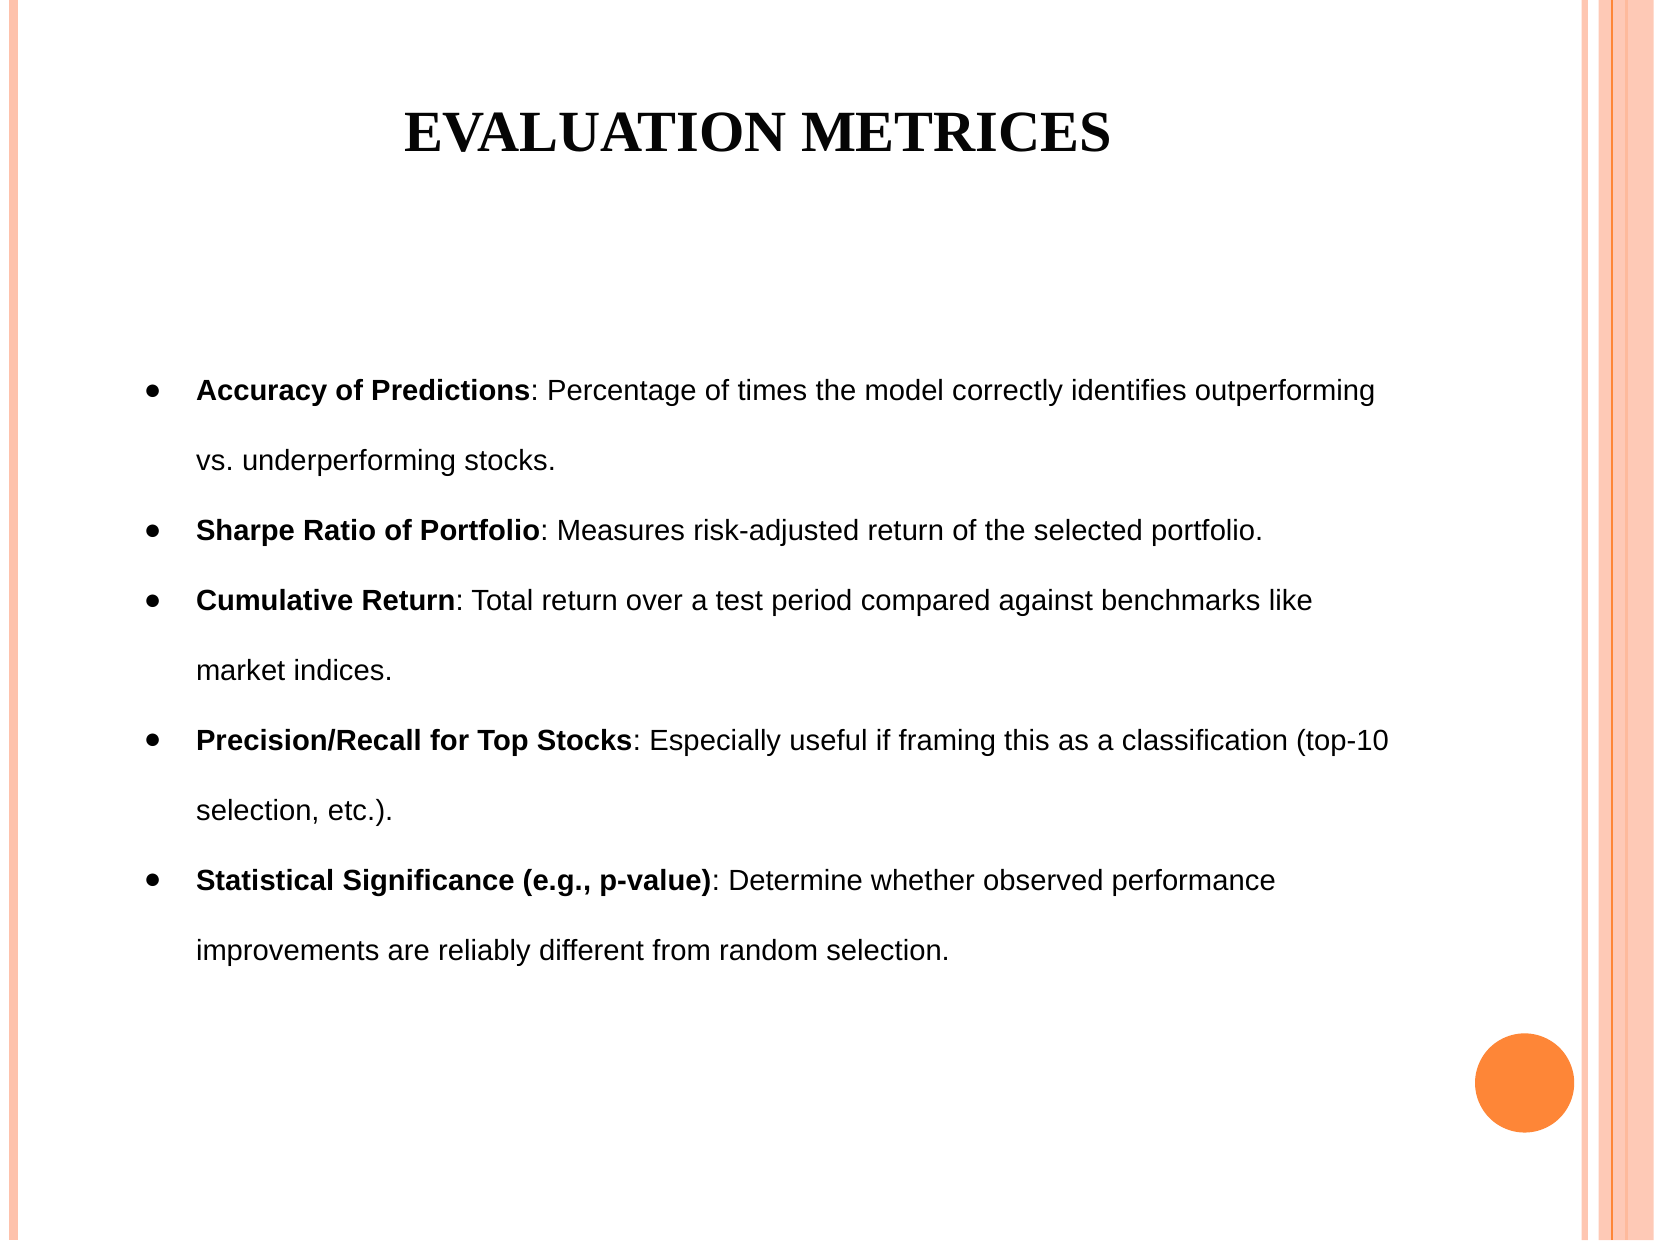

# Evaluation Metrices
Accuracy of Predictions: Percentage of times the model correctly identifies outperforming vs. underperforming stocks.
Sharpe Ratio of Portfolio: Measures risk-adjusted return of the selected portfolio.
Cumulative Return: Total return over a test period compared against benchmarks like market indices.
Precision/Recall for Top Stocks: Especially useful if framing this as a classification (top-10 selection, etc.).
Statistical Significance (e.g., p-value): Determine whether observed performance improvements are reliably different from random selection.